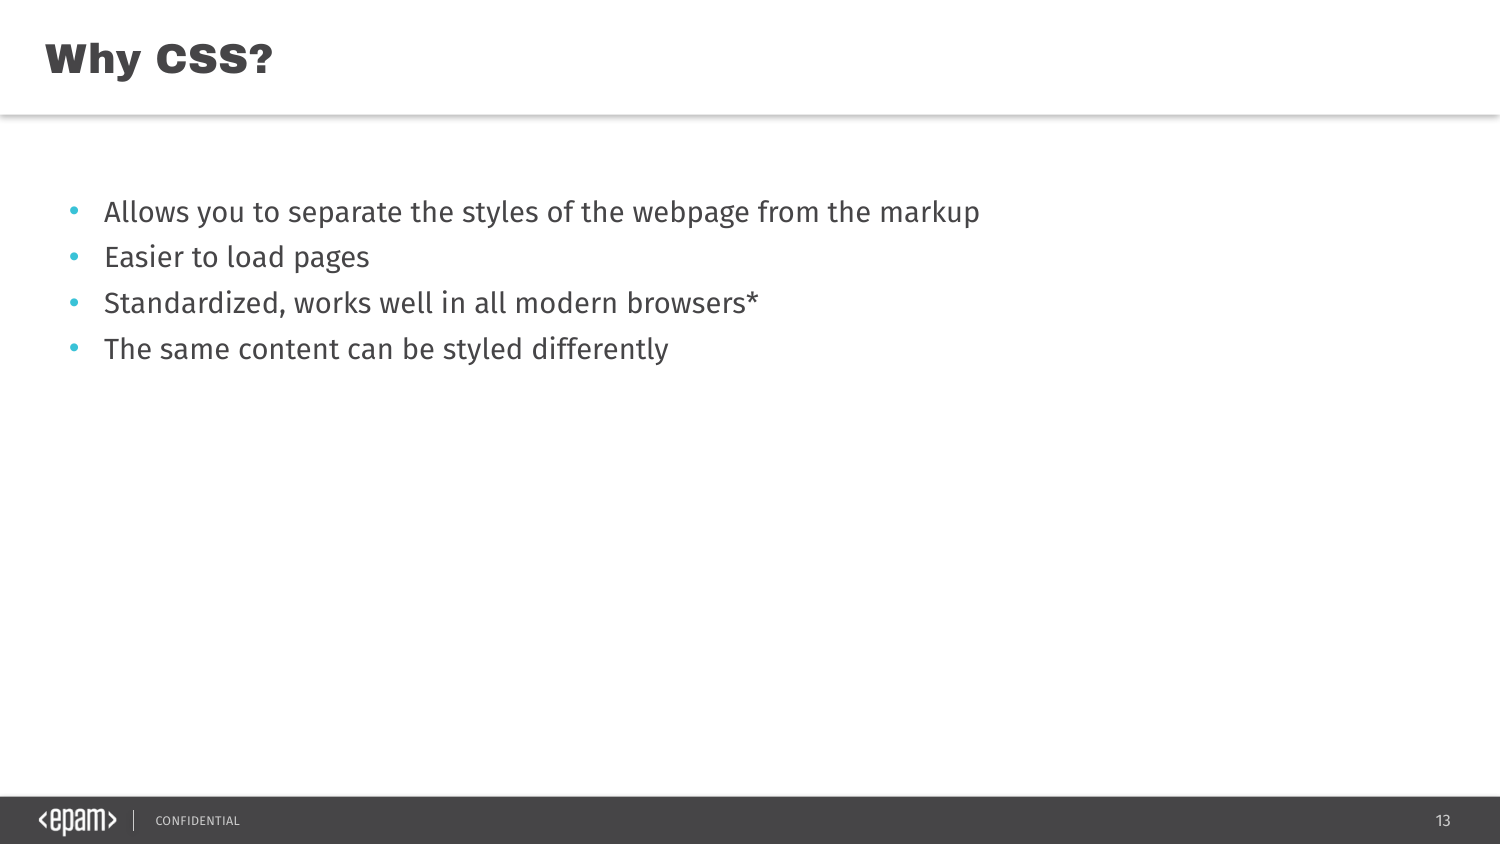

Why CSS?

Allows you to separate the styles of the webpage from the markup
Easier to load pages
Standardized, works well in all modern browsers*
The same content can be styled differently